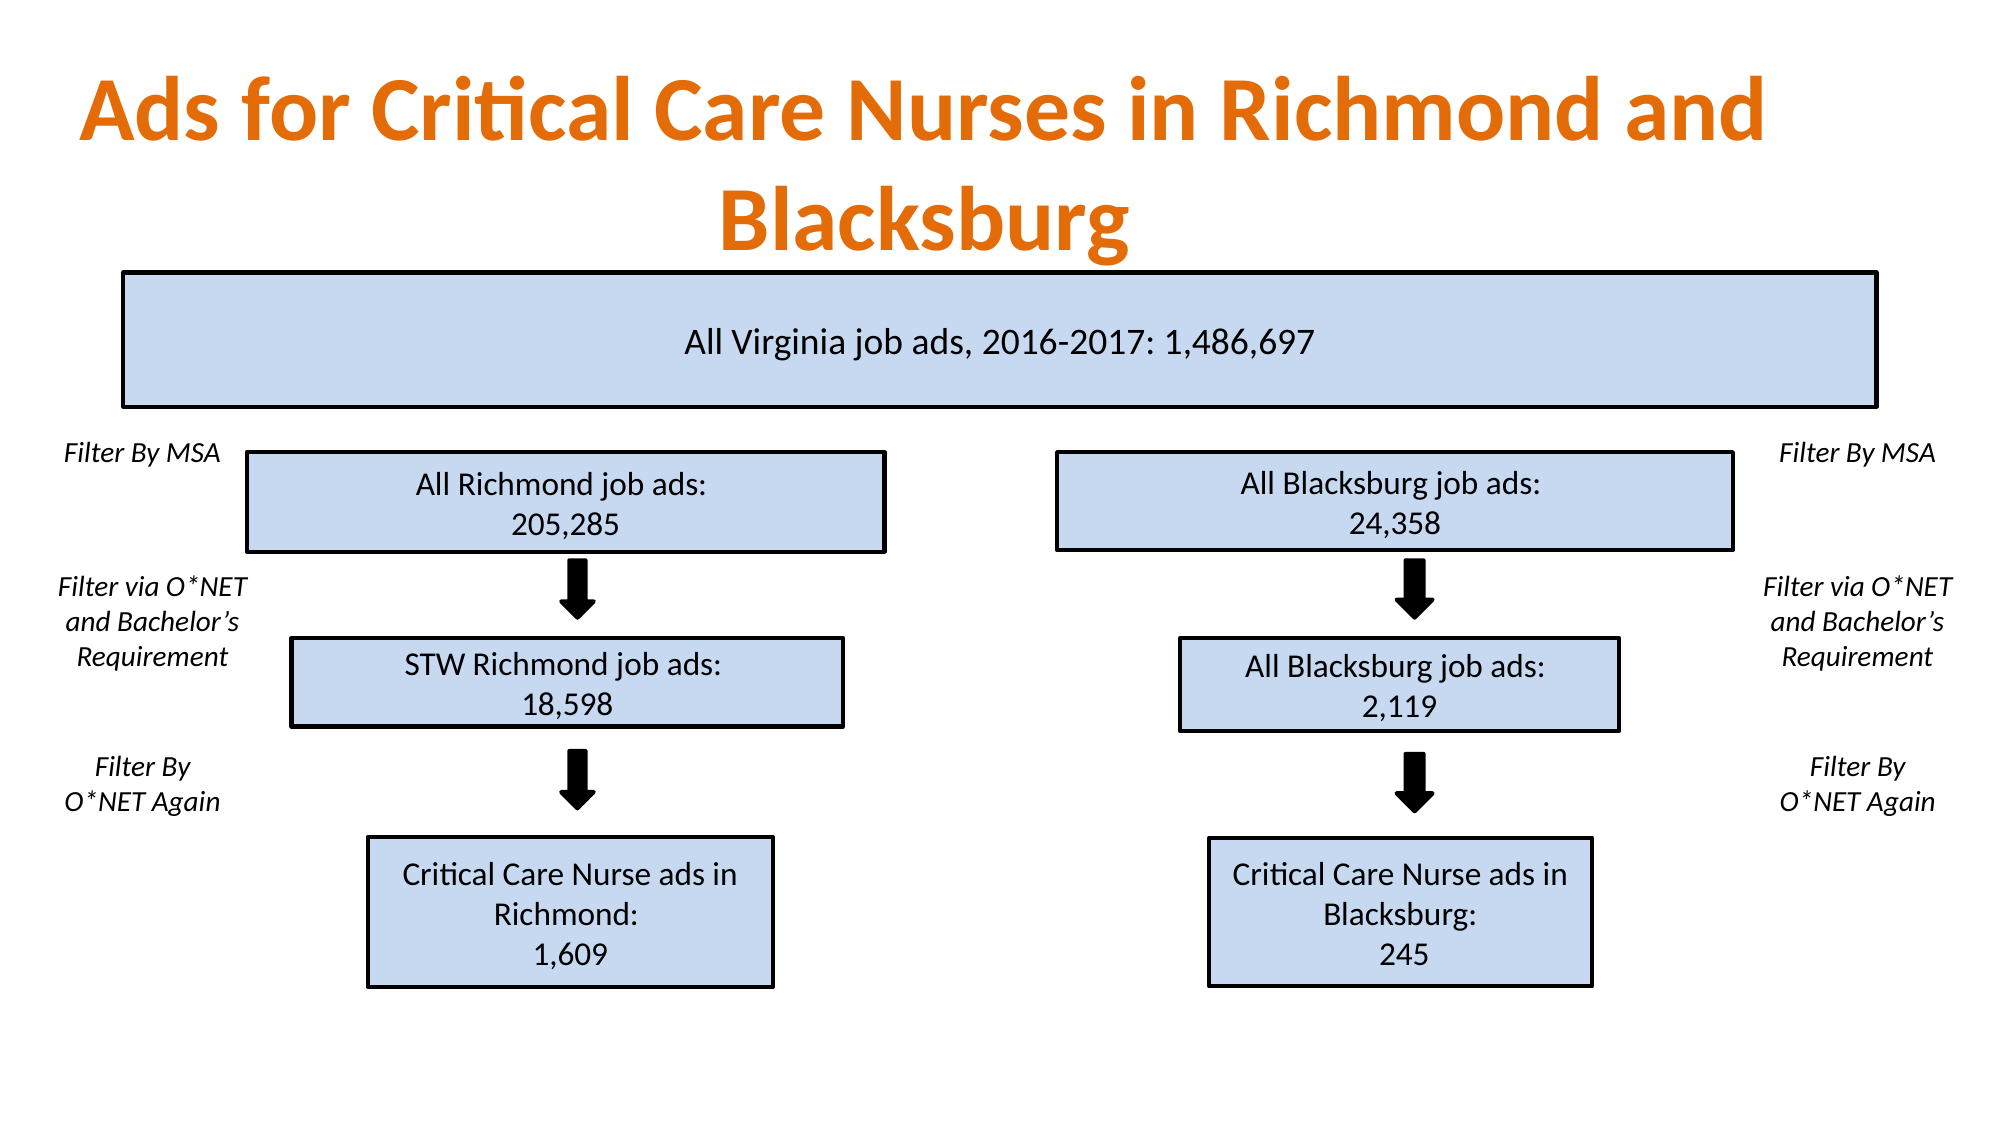

# Ads for Critical Care Nurses in Richmond and Blacksburg
All Virginia job ads, 2016-2017: 1,486,697
Filter By MSA
Filter By MSA
All Richmond job ads:
205,285
All Blacksburg job ads:
24,358
Filter via O*NET and Bachelor’s Requirement
Filter via O*NET and Bachelor’s Requirement

STW Richmond job ads:
18,598
All Blacksburg job ads:
2,119
Filter By O*NET Again
Filter By O*NET Again

Critical Care Nurse ads in Richmond:
1,609
Critical Care Nurse ads in Blacksburg:
 245

All Richmond resumes: 91,885
All Blacksburg-Christiansburg-Radford resumes: 10,423
15